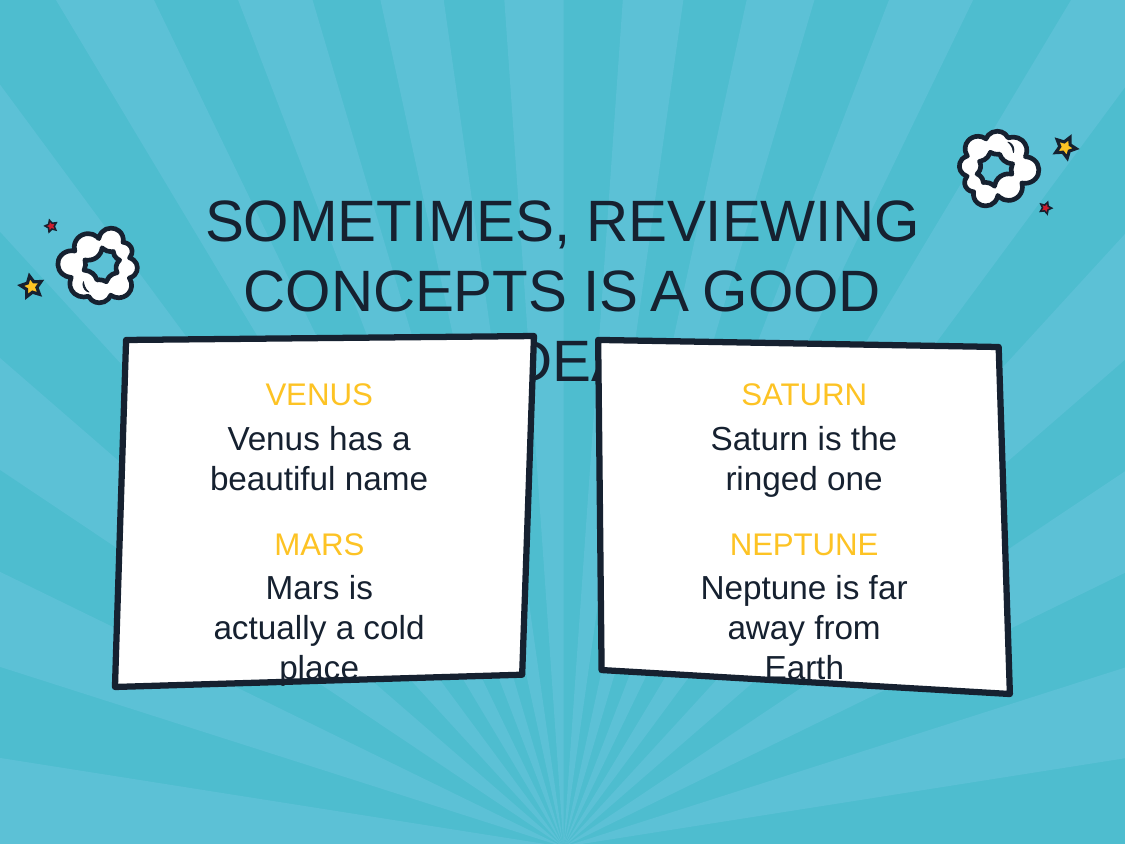

# SOMETIMES, REVIEWING CONCEPTS IS A GOOD IDEA

VENUS
SATURN
Venus has a beautiful name
Saturn is the ringed one
MARS
NEPTUNE
Mars is actually a cold place

Neptune is far away from Earth